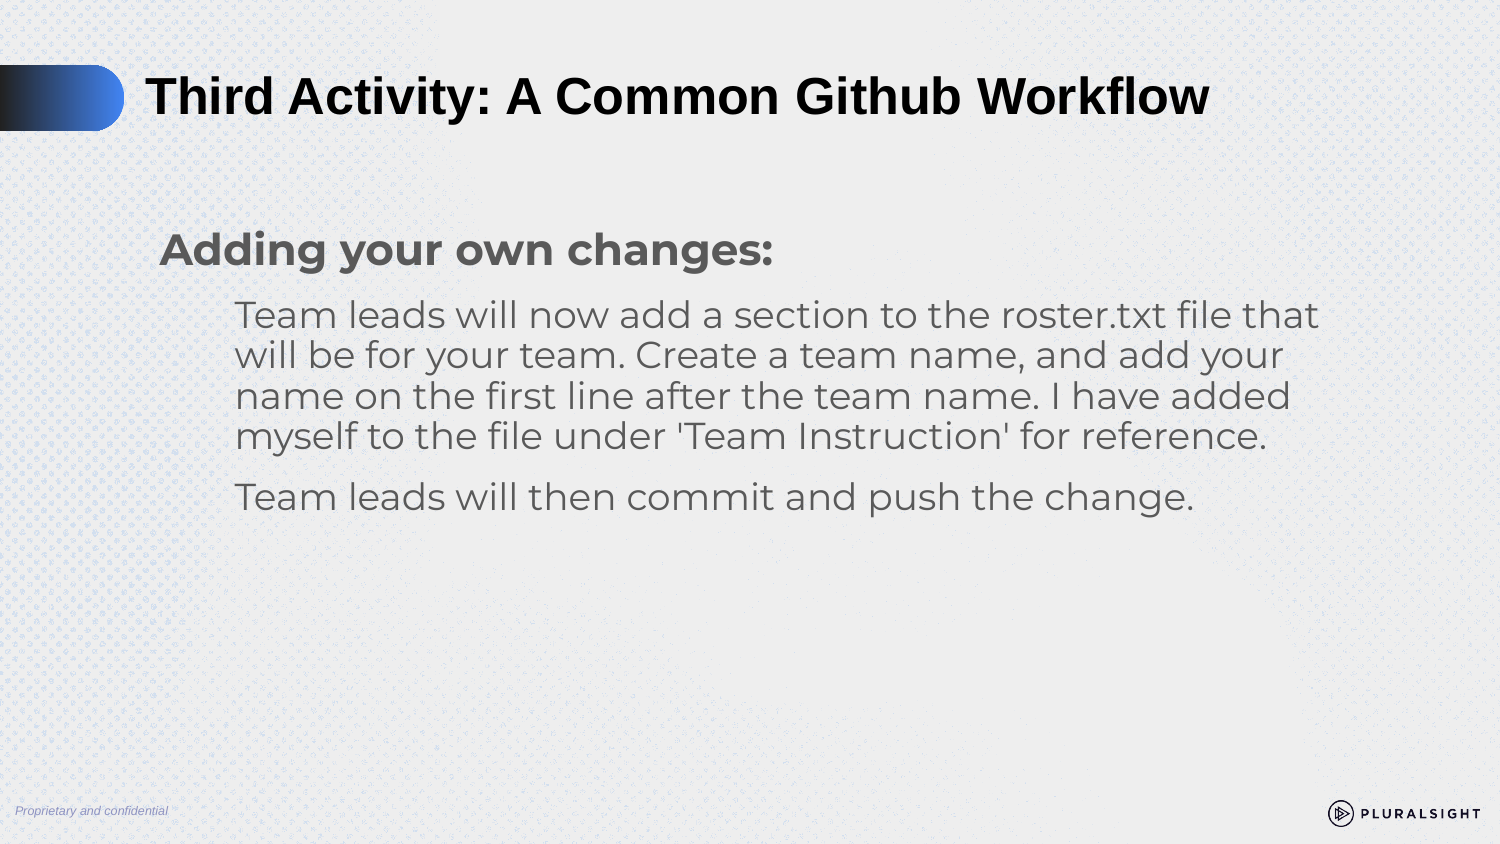

# Third Activity: A Common Github Workflow
Adding your own changes:
Team leads will now add a section to the roster.txt file that will be for your team. Create a team name, and add your name on the first line after the team name. I have added myself to the file under 'Team Instruction' for reference.
Team leads will then commit and push the change.